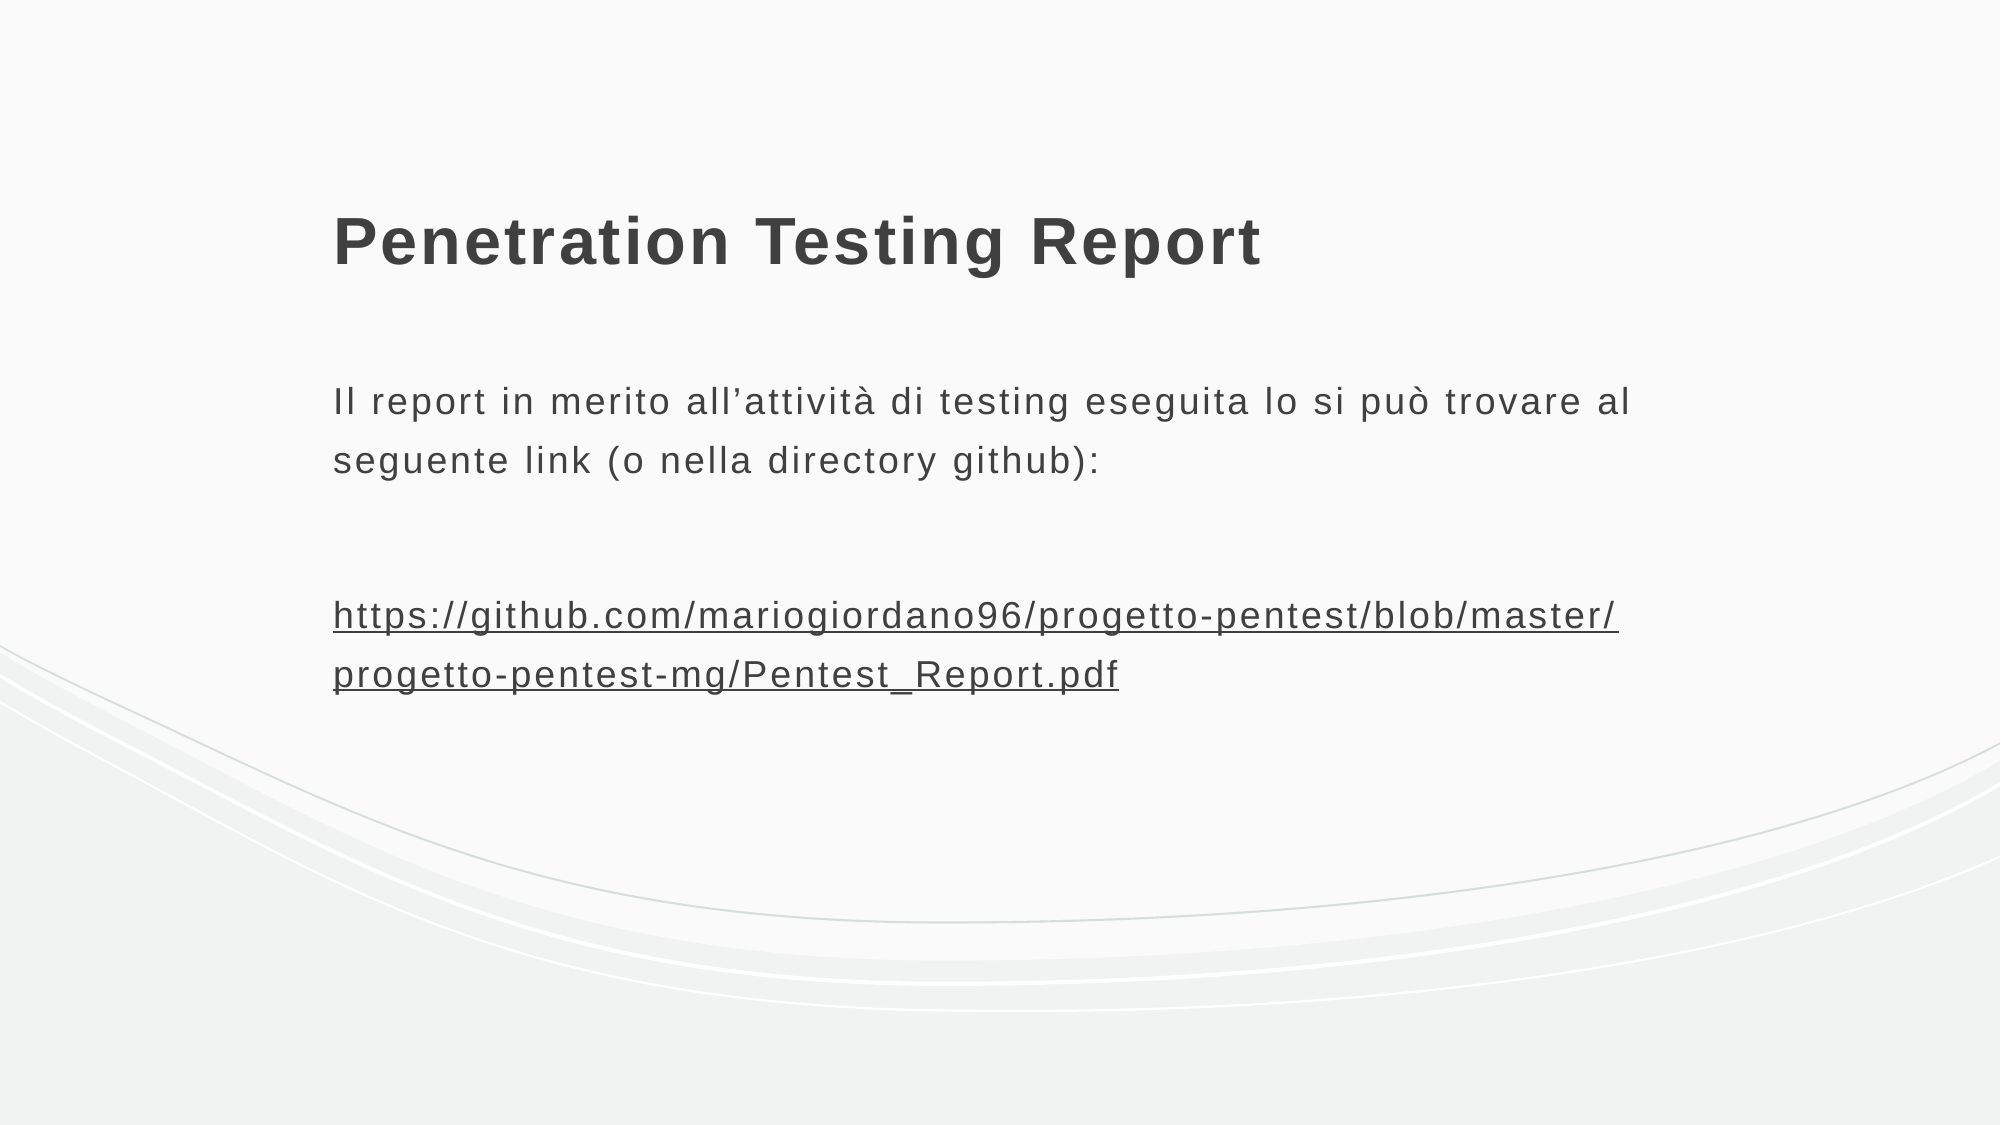

# Penetration Testing Report
Il report in merito all’attività di testing eseguita lo si può trovare al seguente link (o nella directory github):

https://github.com/mariogiordano96/progetto-pentest/blob/master/progetto-pentest-mg/Pentest_Report.pdf